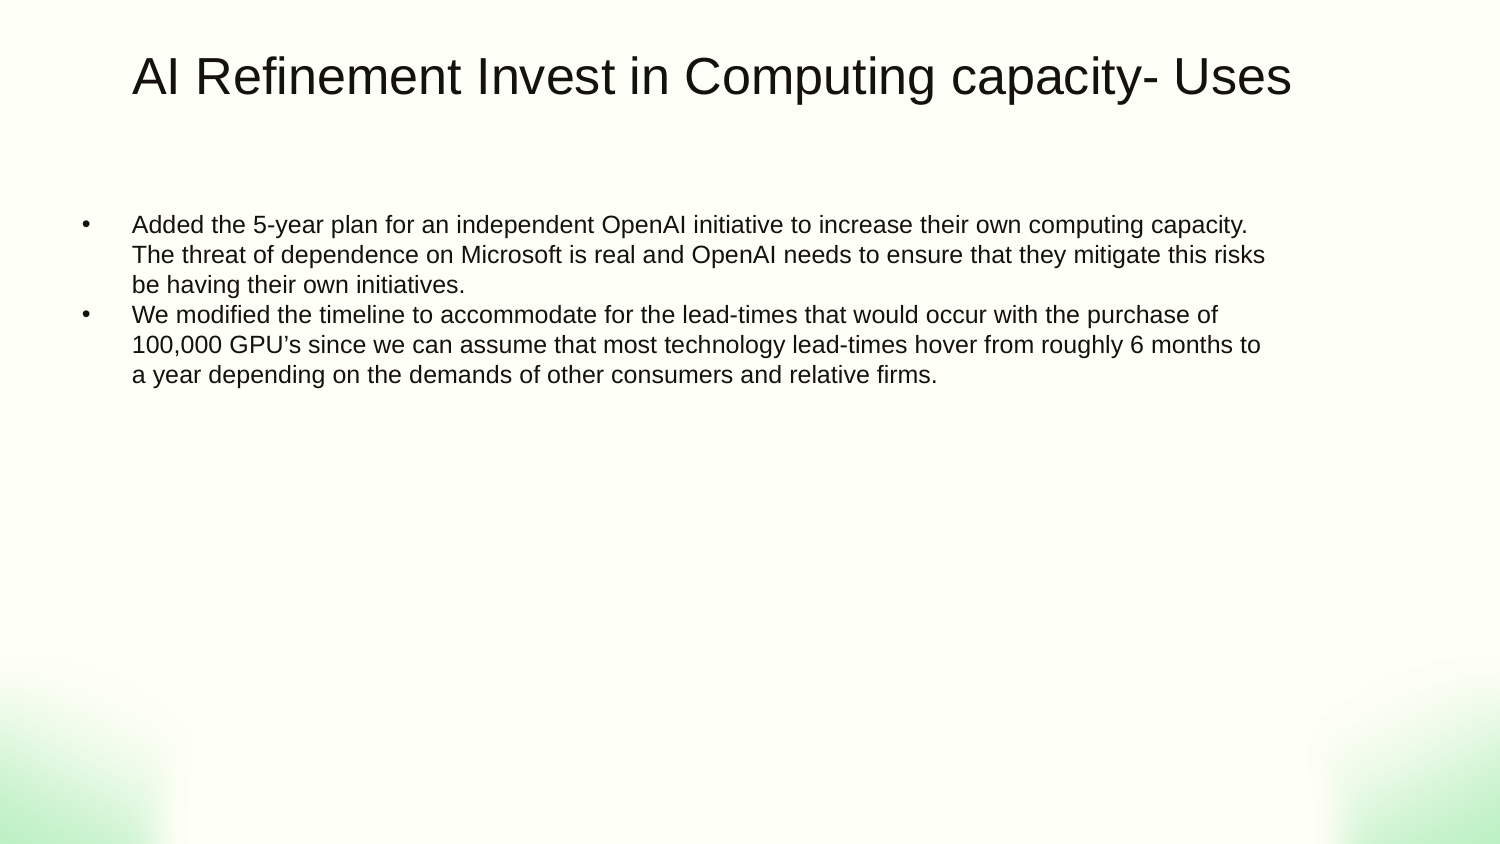

# AI Refinement Invest in Computing capacity- Uses
Added the 5-year plan for an independent OpenAI initiative to increase their own computing capacity. The threat of dependence on Microsoft is real and OpenAI needs to ensure that they mitigate this risks be having their own initiatives.
We modified the timeline to accommodate for the lead-times that would occur with the purchase of 100,000 GPU’s since we can assume that most technology lead-times hover from roughly 6 months to a year depending on the demands of other consumers and relative firms.